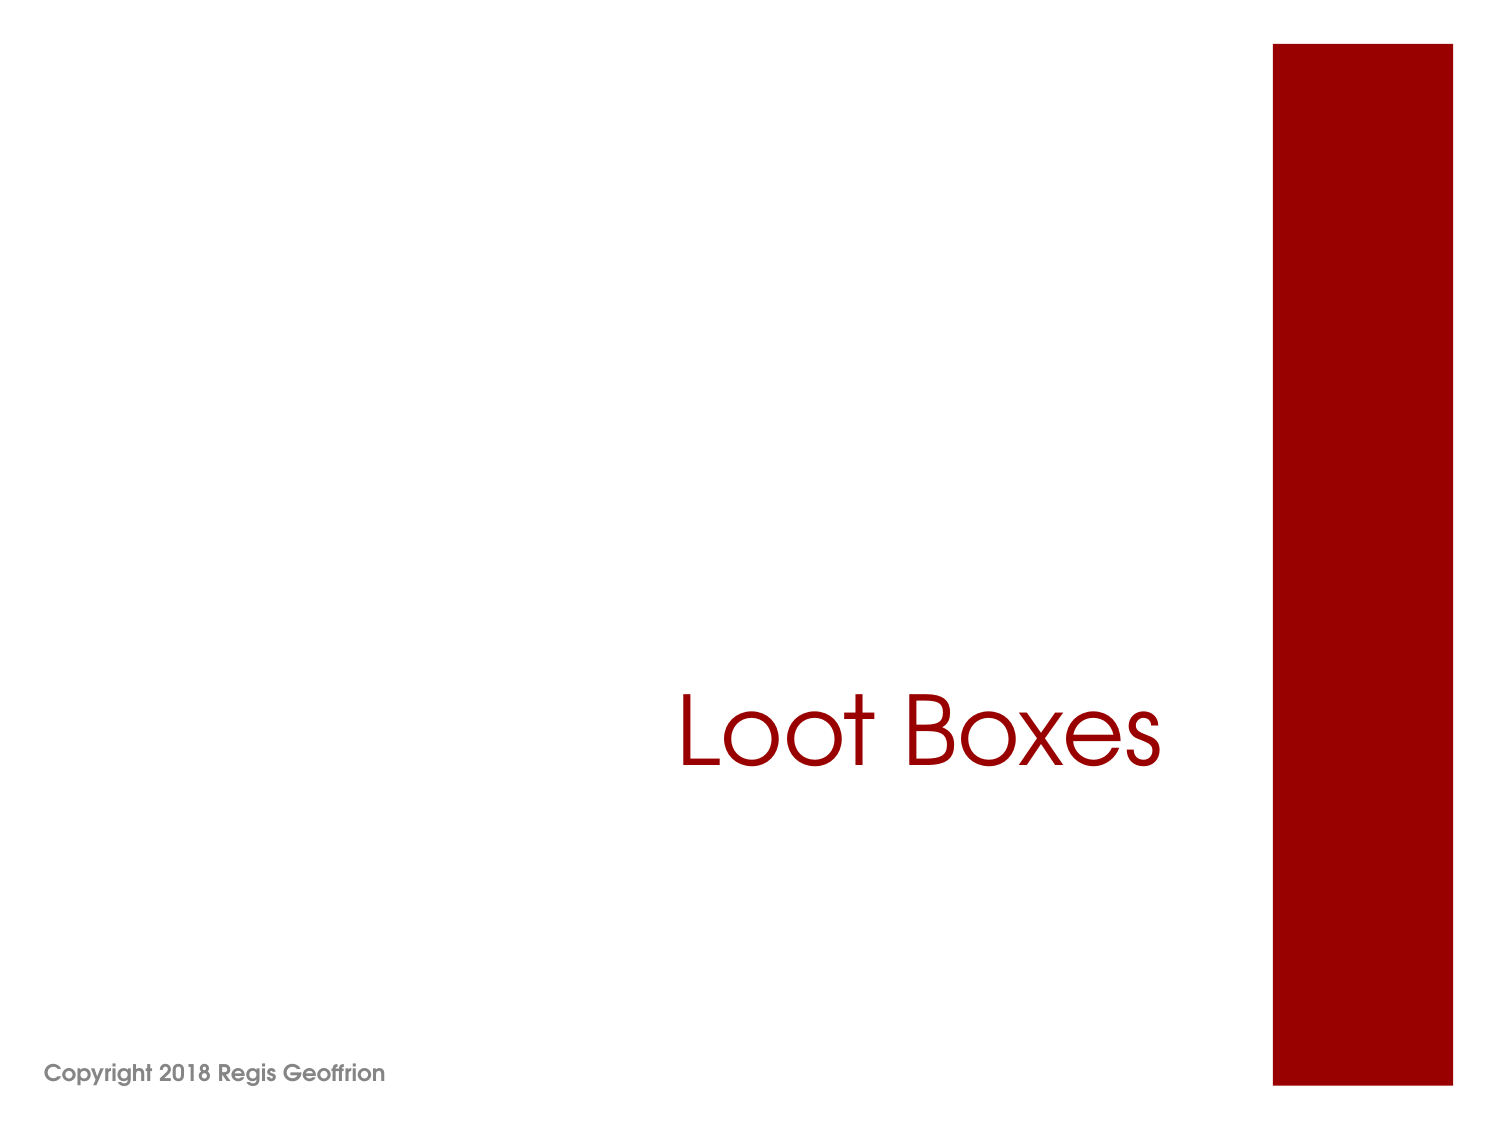

# Loot Boxes

Copyright 2018 Regis Geoffrion